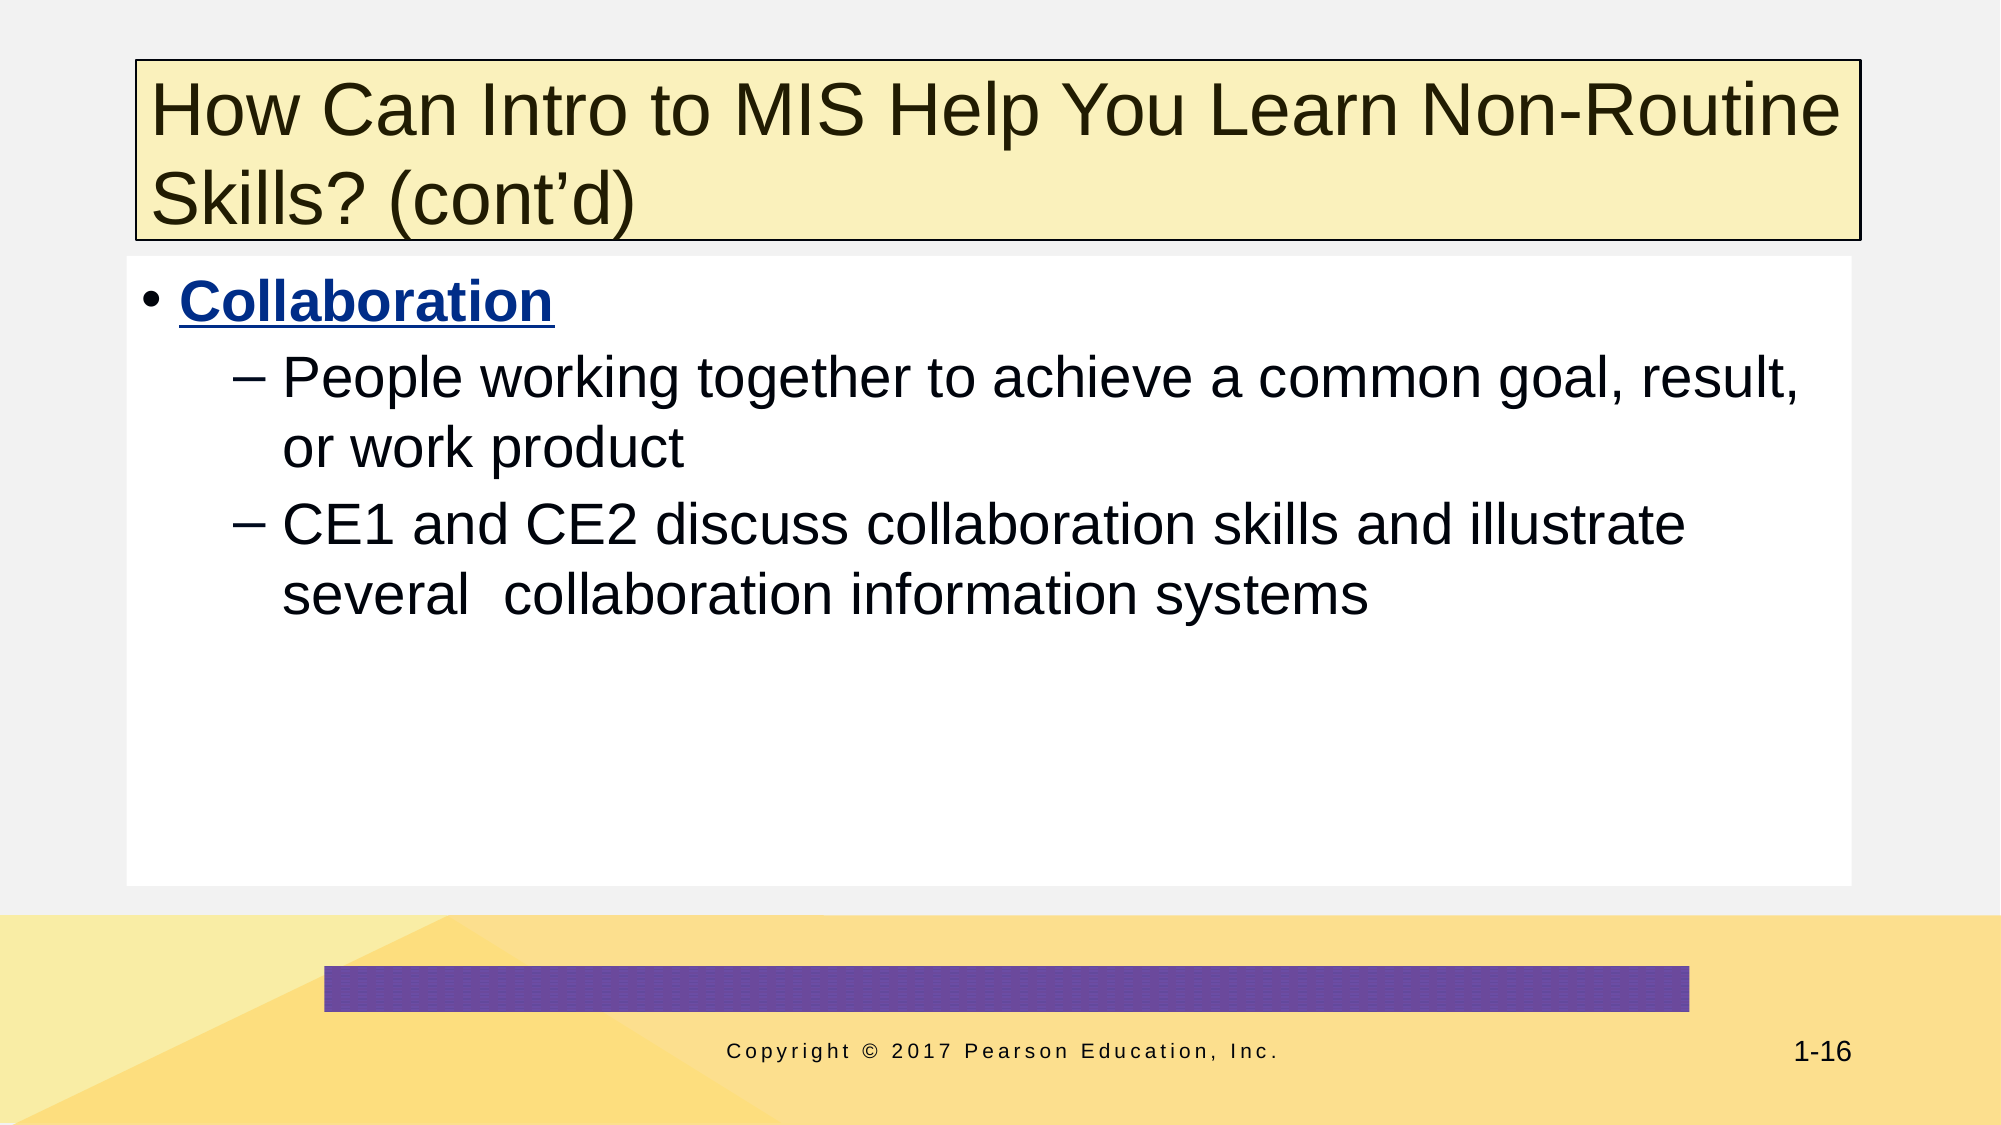

# How Can Intro to MIS Help You Learn Non-Routine Skills? (cont’d)
Collaboration
People working together to achieve a common goal, result, or work product
CE1 and CE2 discuss collaboration skills and illustrate several  collaboration information systems

Copyright © 2017 Pearson Education, Inc.